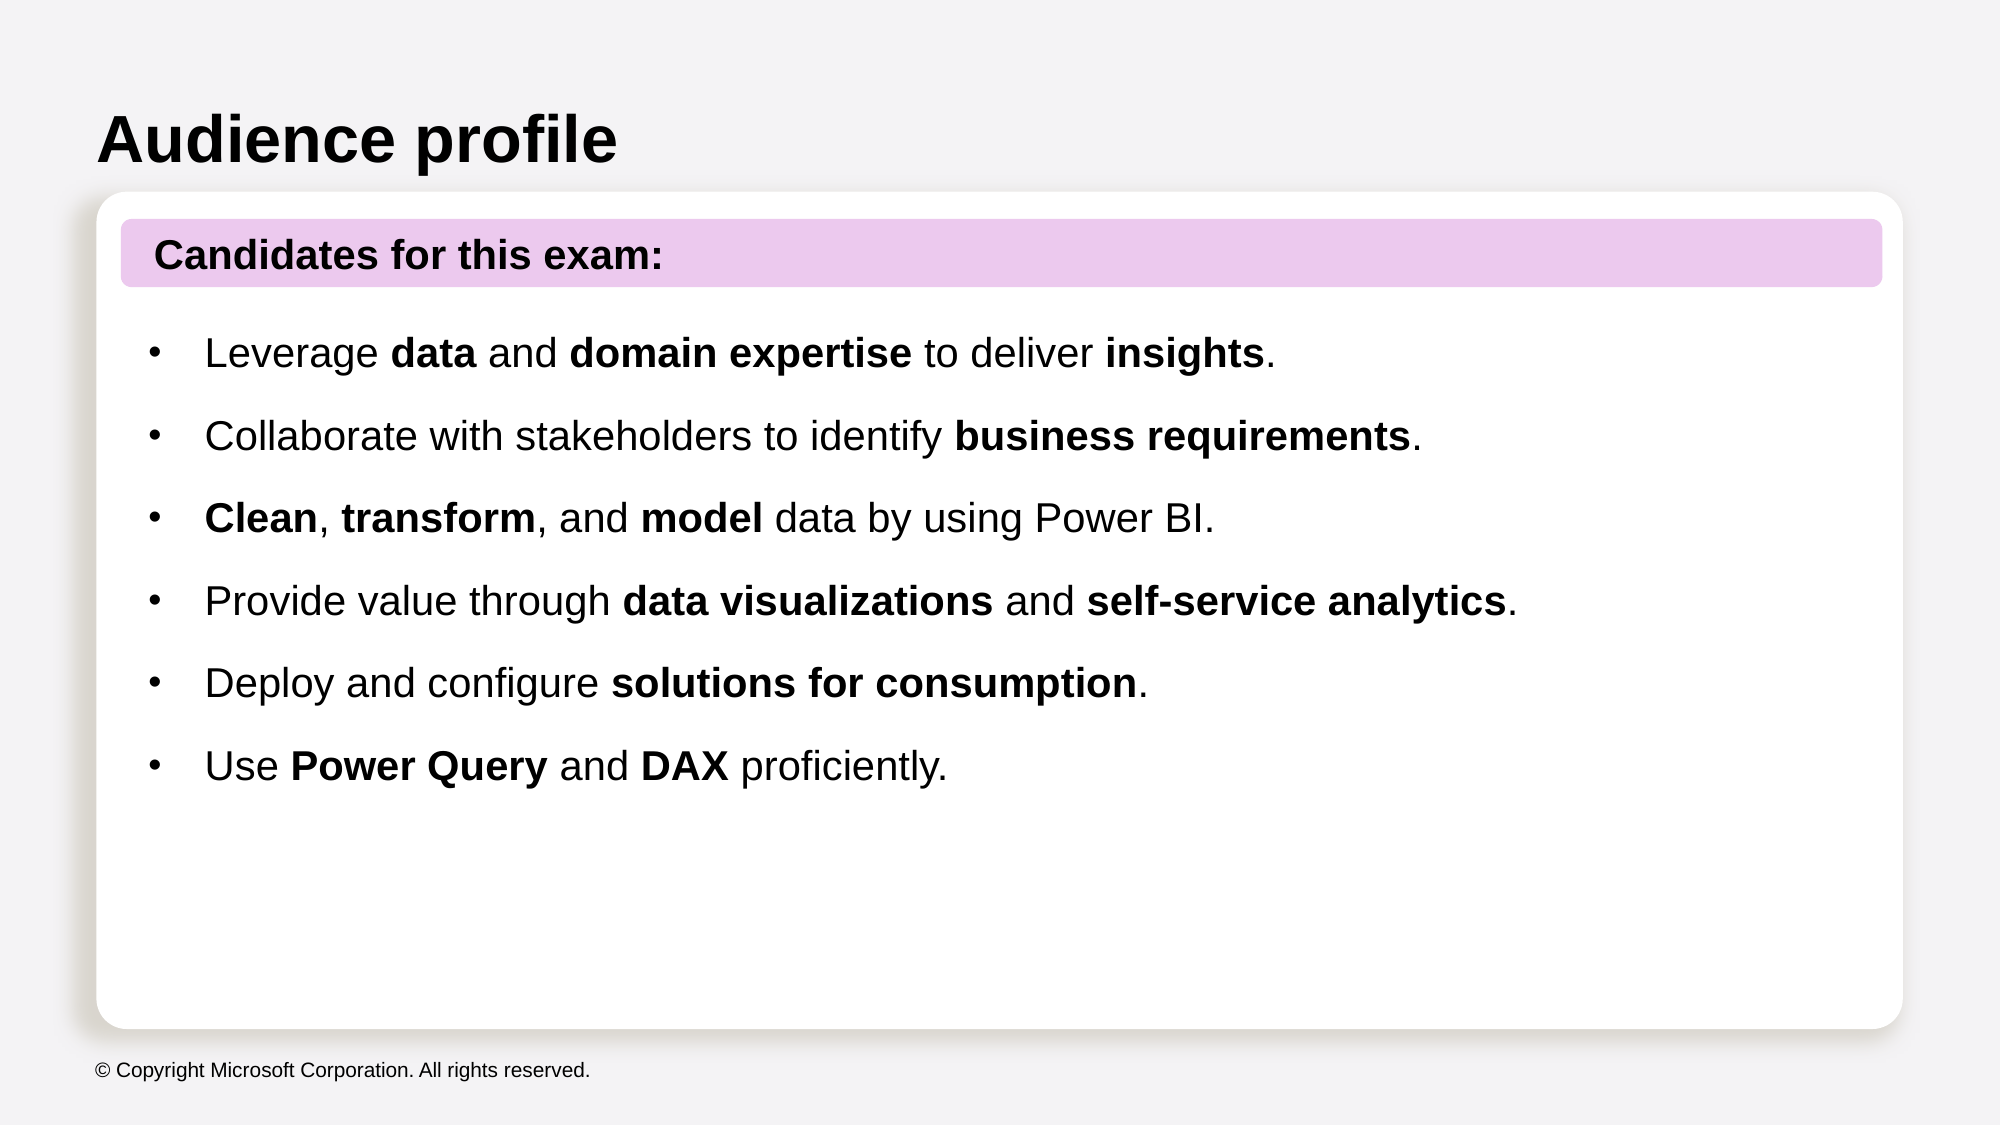

# Audience profile

Candidates for this exam:
Leverage data and domain expertise to deliver insights.
Collaborate with stakeholders to identify business requirements.
Clean, transform, and model data by using Power BI.
Provide value through data visualizations and self-service analytics.
Deploy and configure solutions for consumption.
Use Power Query and DAX proficiently.
© Copyright Microsoft Corporation. All rights reserved.